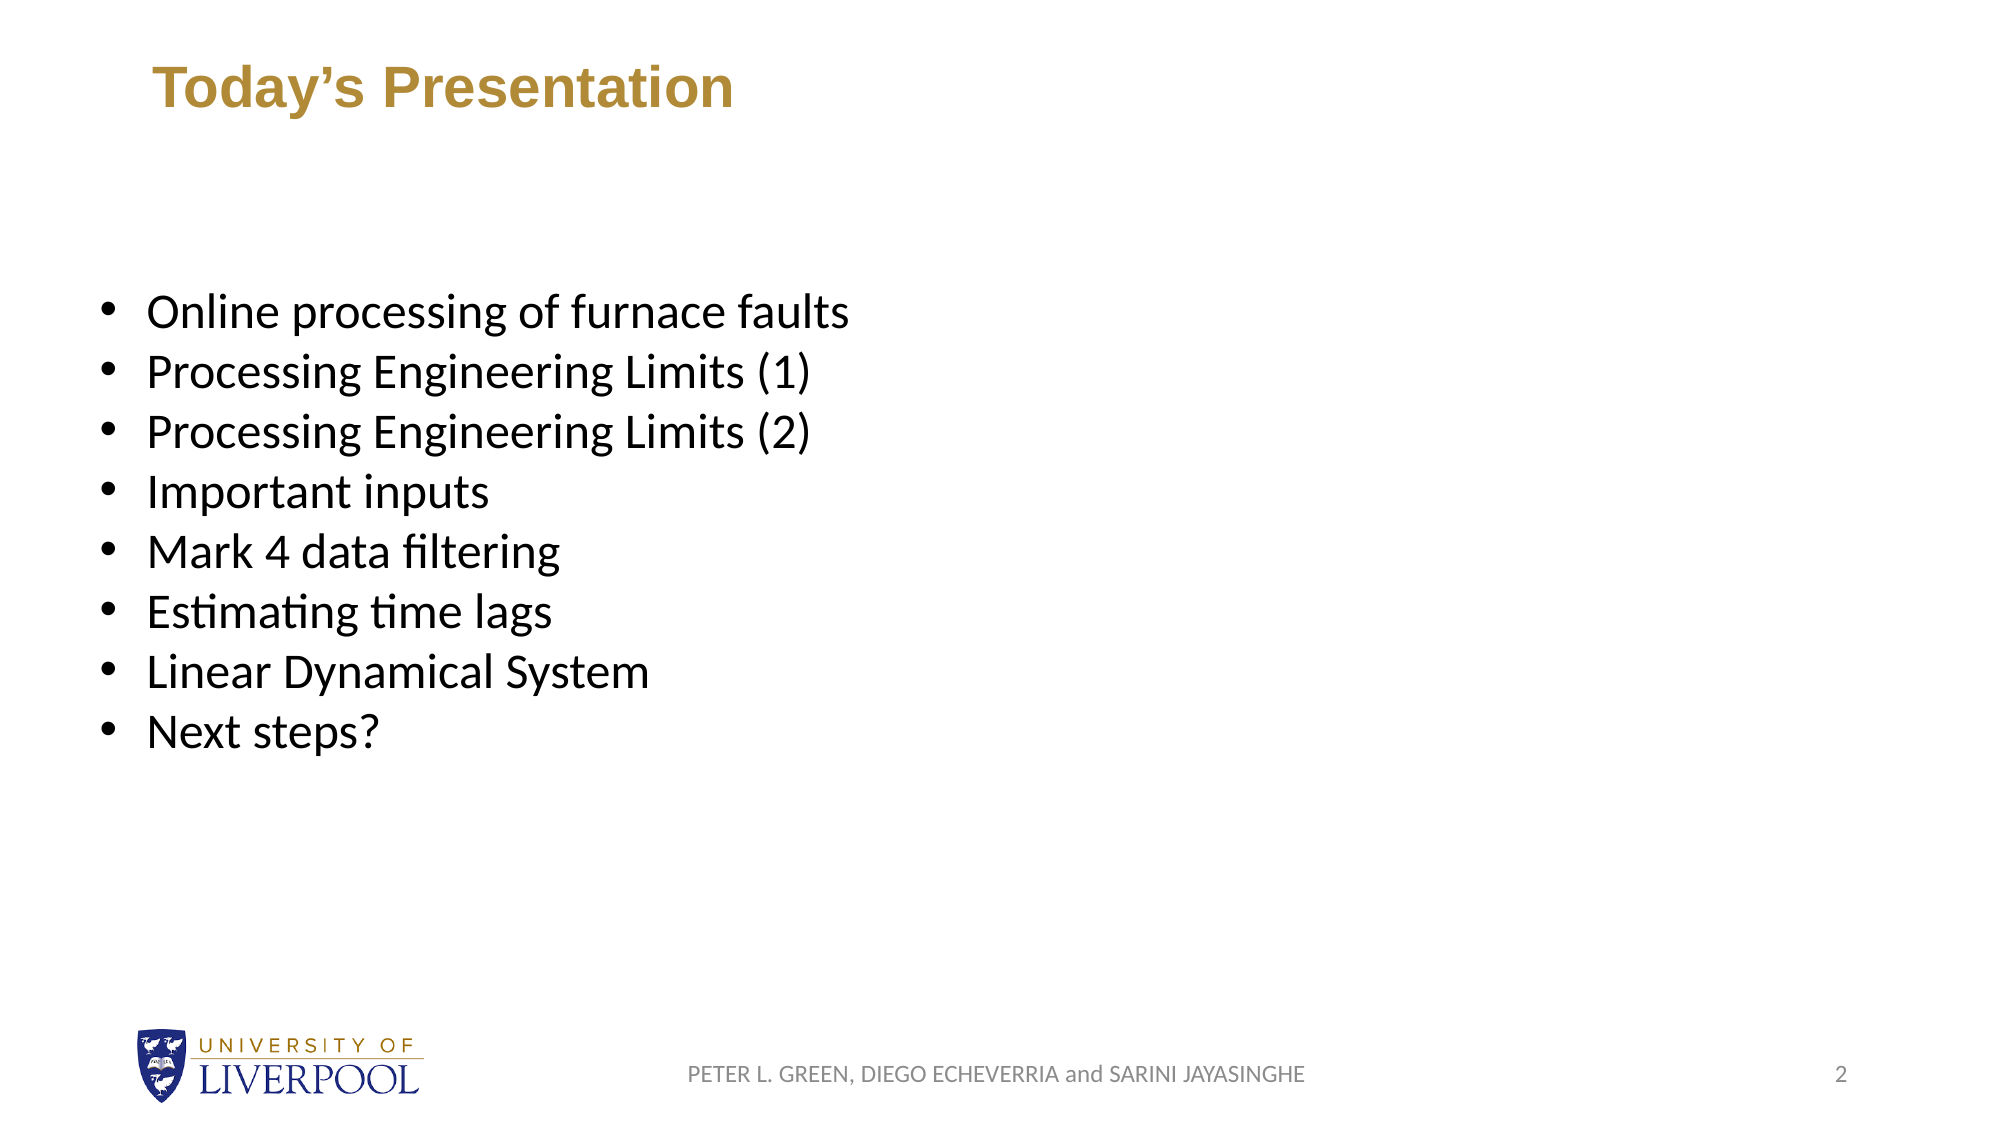

# Today’s Presentation
Online processing of furnace faults
Processing Engineering Limits (1)
Processing Engineering Limits (2)
Important inputs
Mark 4 data filtering
Estimating time lags
Linear Dynamical System
Next steps?

PETER L. GREEN, DIEGO ECHEVERRIA and SARINI JAYASINGHE
2